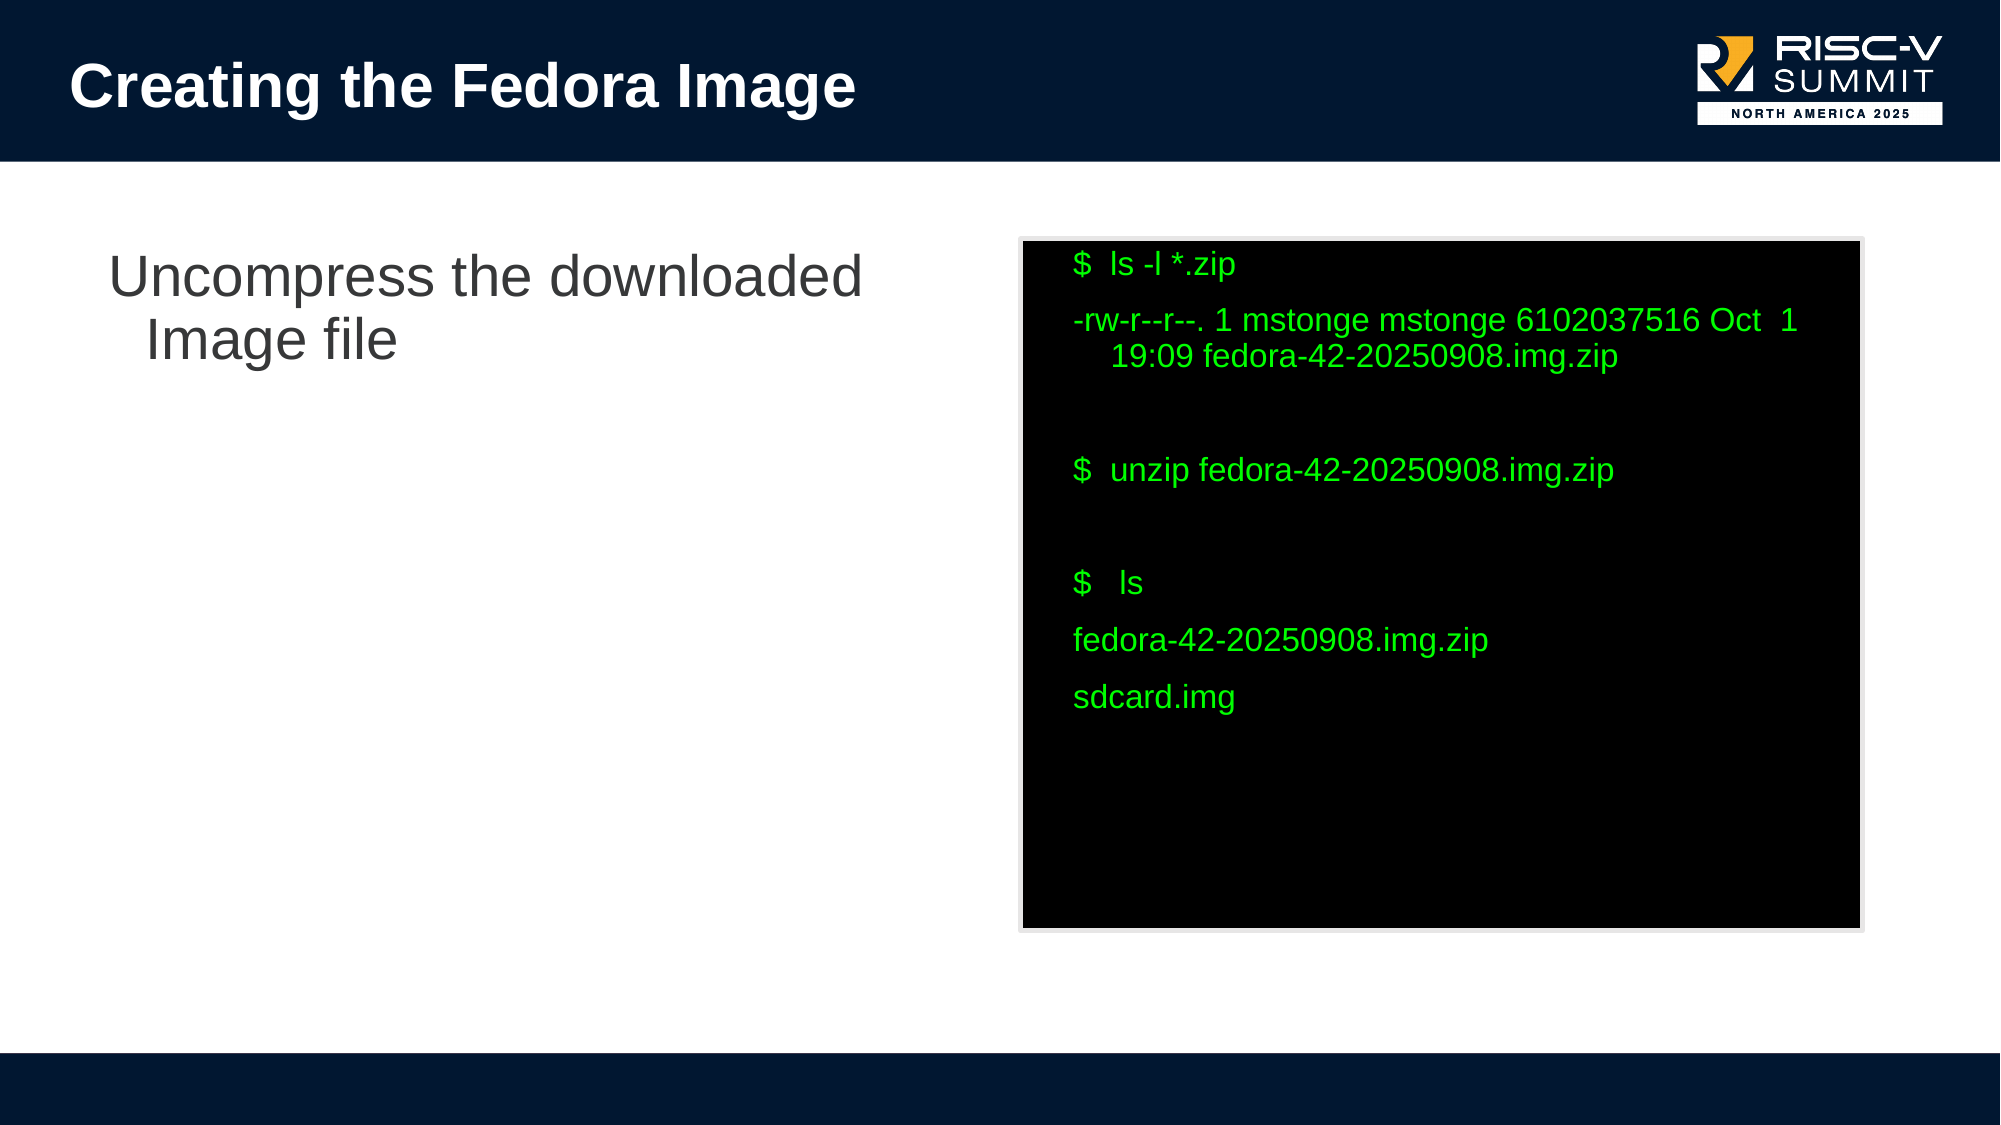

# Creating the Fedora Image
Uncompress the downloaded Image file
$  ls -l *.zip
-rw-r--r--. 1 mstonge mstonge 6102037516 Oct  1 19:09 fedora-42-20250908.img.zip

$  unzip fedora-42-20250908.img.zip

$   ls
fedora-42-20250908.img.zip
sdcard.img